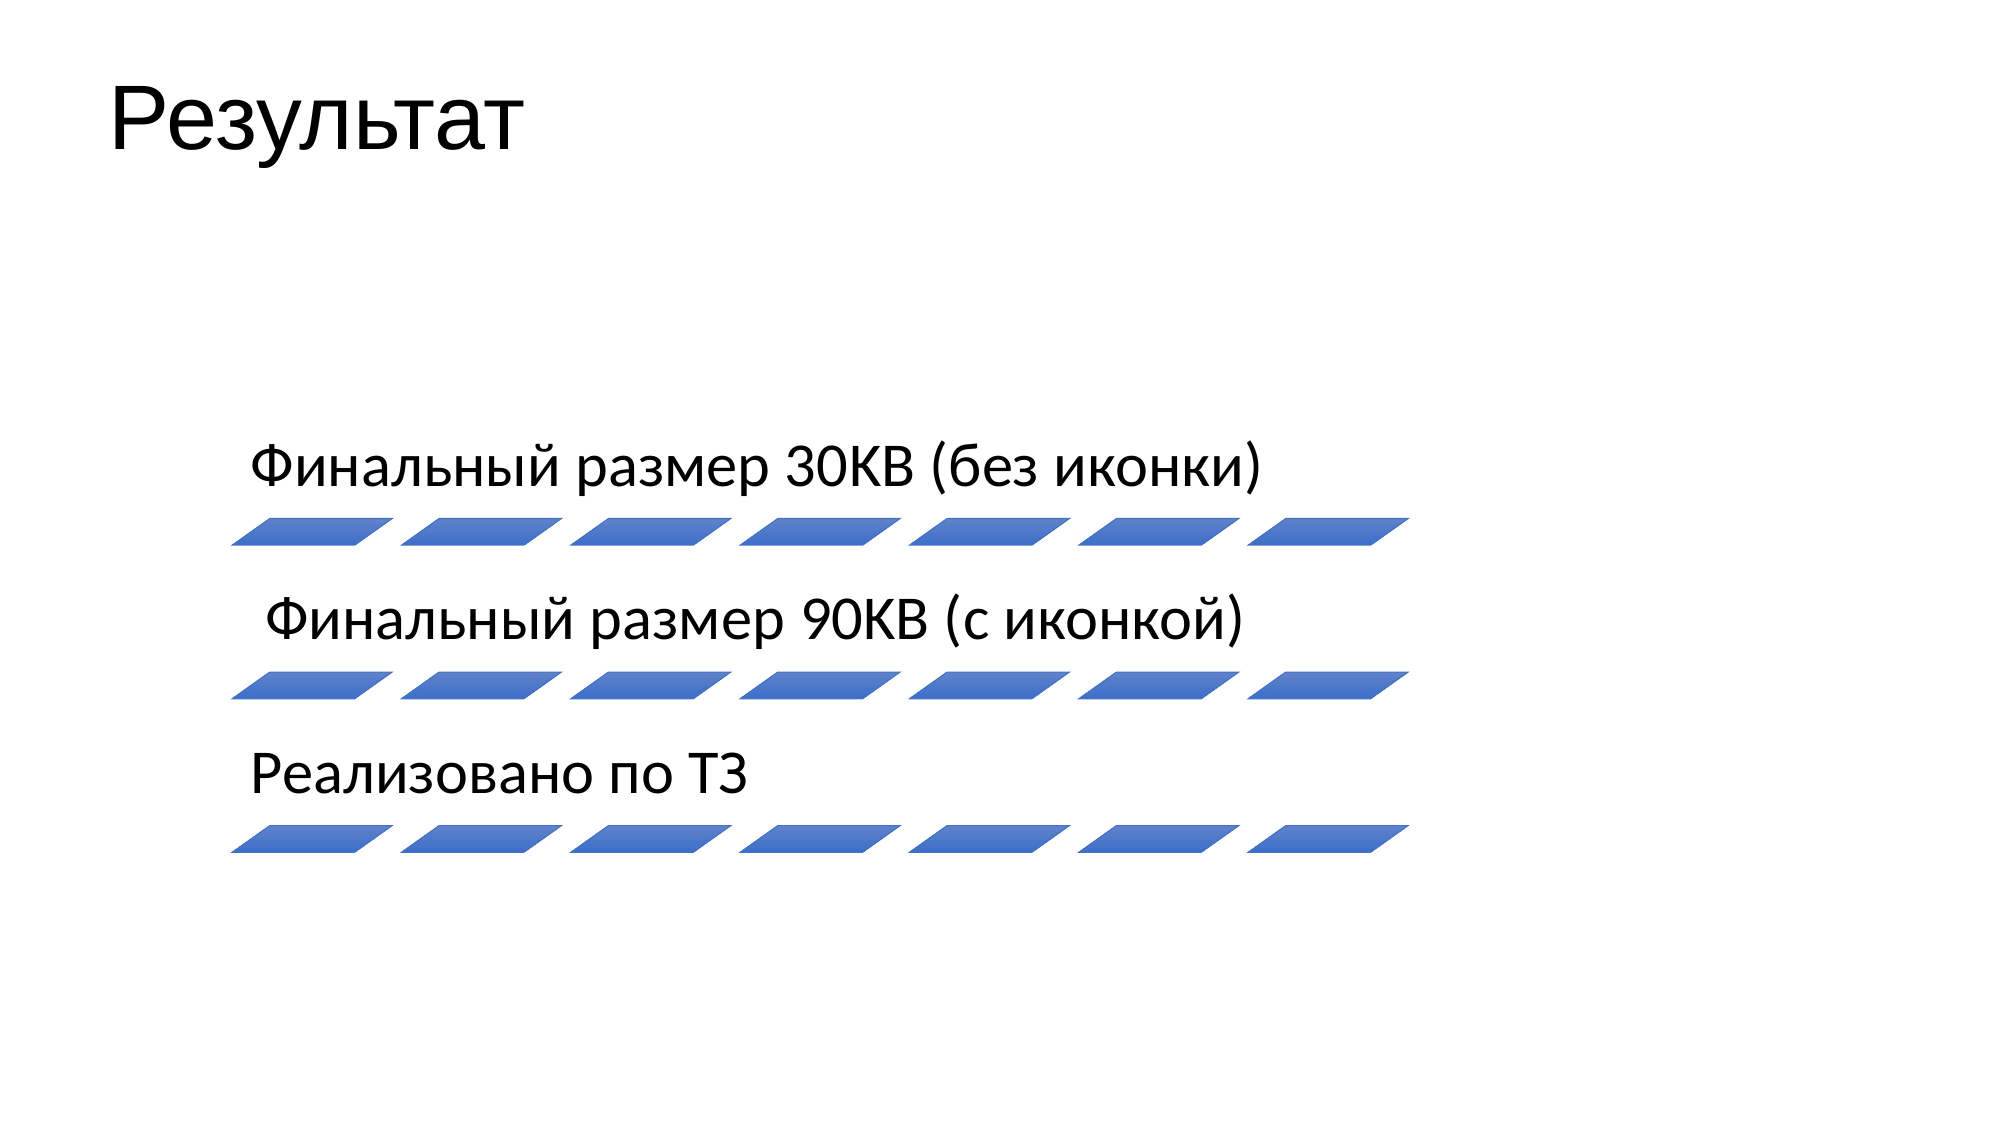

# Результат
Финальный размер 30KB (без иконки)
 Финальный размер 90KB (с иконкой)
Реализовано по ТЗ
В случае, если ваш код  не помещается на одной странице, его можно продлить на следующем слайде; между слайдами поставить переход «Выталкивание снизу вверх»